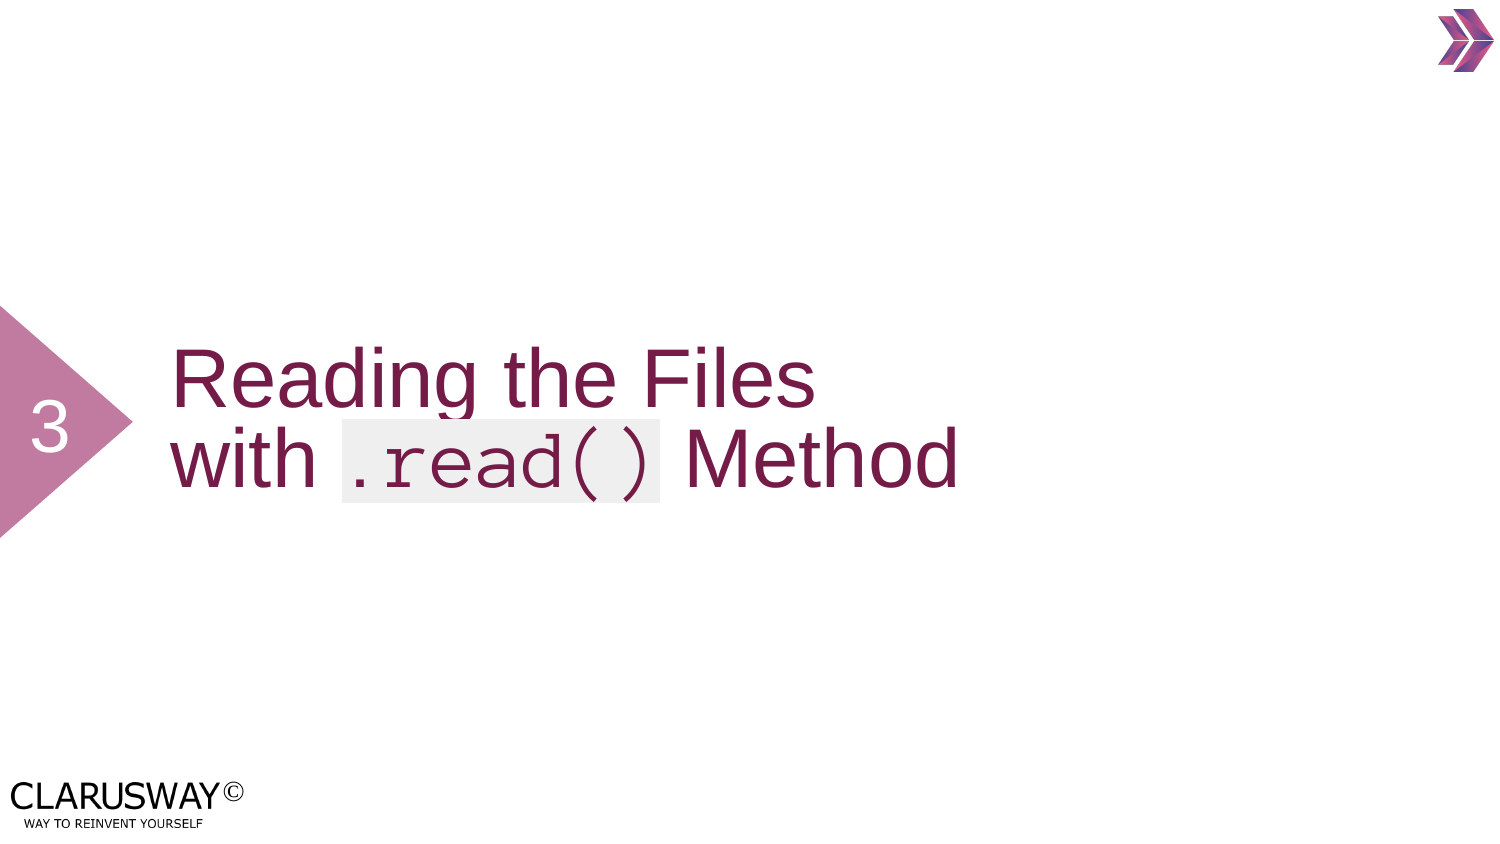

3
# Reading the Files
with .read() Method